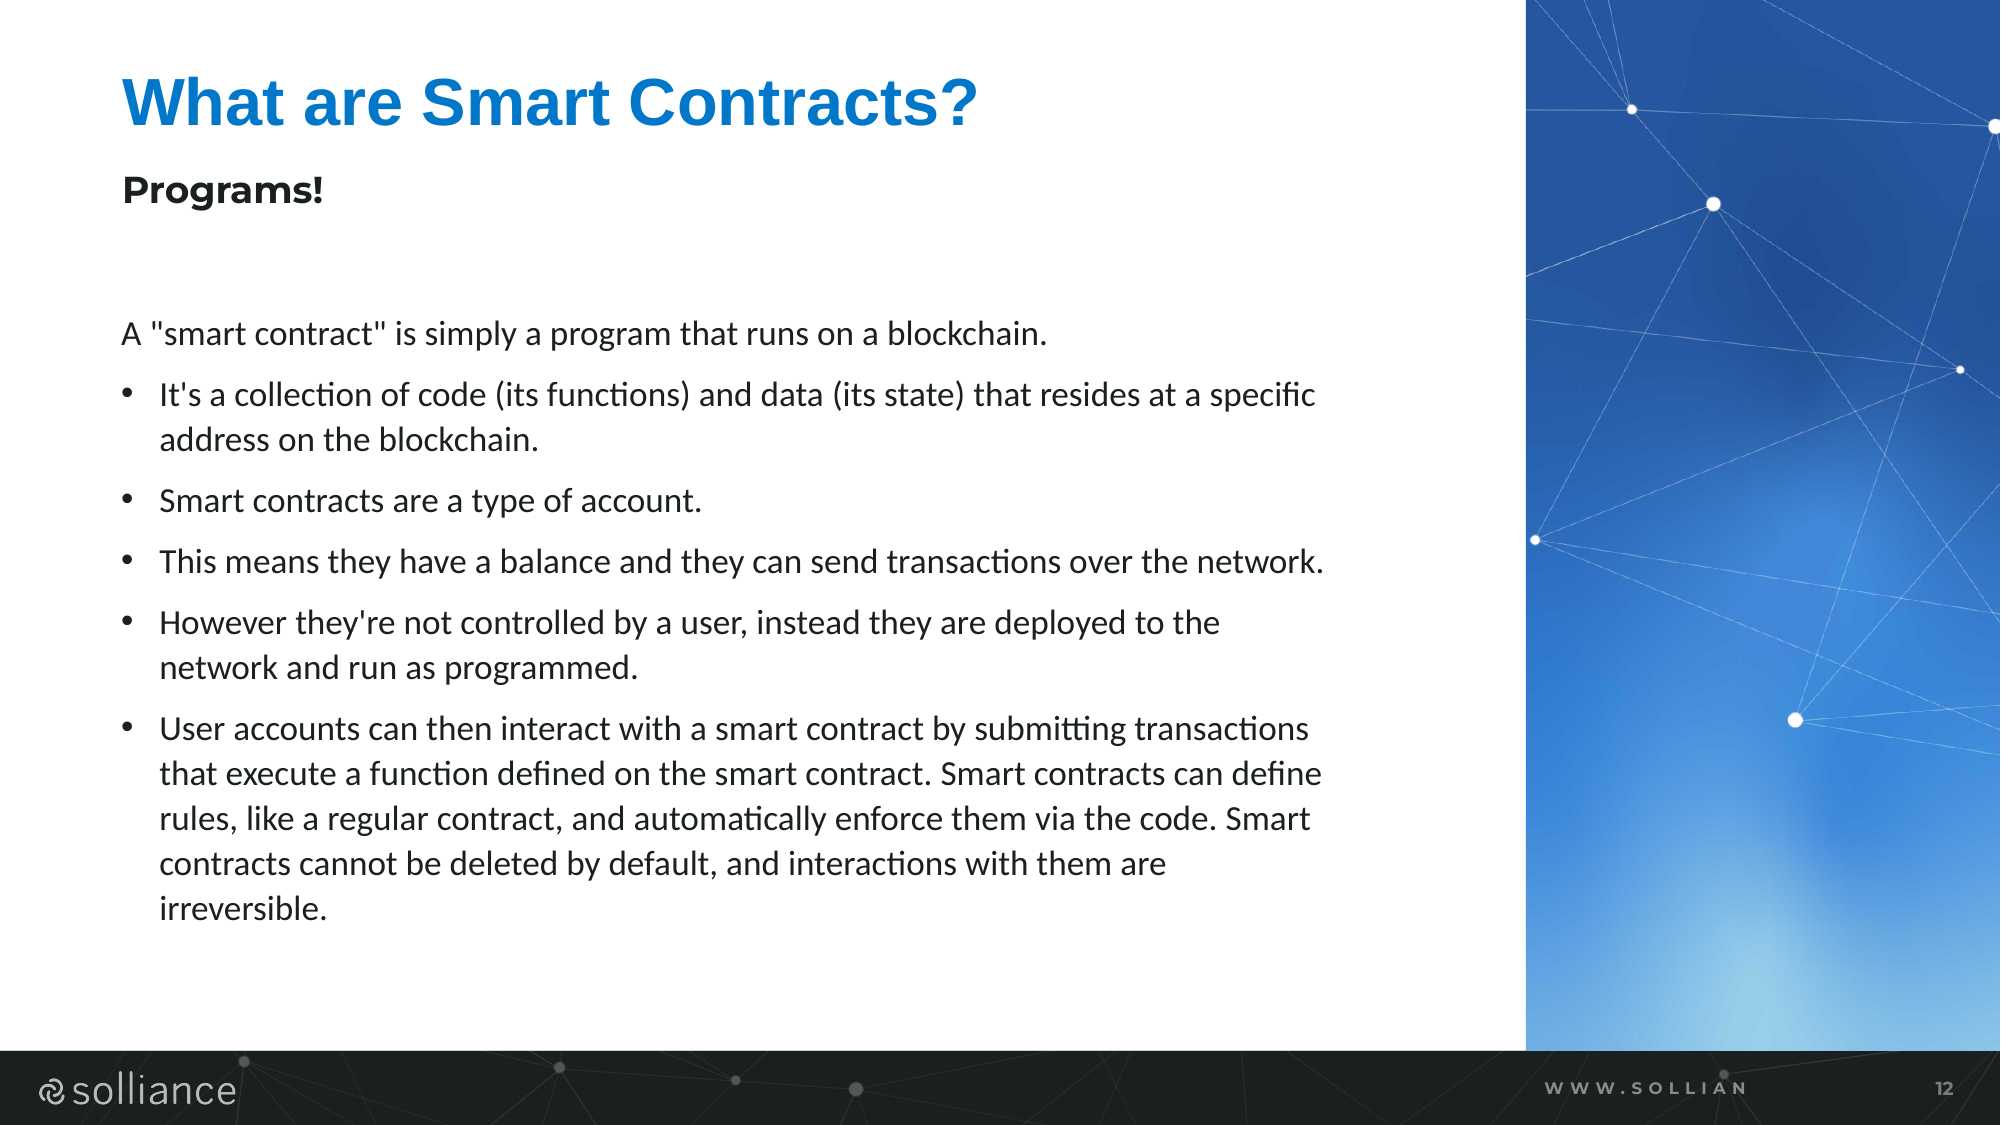

# What are Smart Contracts?
Programs!
A "smart contract" is simply a program that runs on a blockchain.
It's a collection of code (its functions) and data (its state) that resides at a specific address on the blockchain.
Smart contracts are a type of account.
This means they have a balance and they can send transactions over the network.
However they're not controlled by a user, instead they are deployed to the network and run as programmed.
User accounts can then interact with a smart contract by submitting transactions that execute a function defined on the smart contract. Smart contracts can define rules, like a regular contract, and automatically enforce them via the code. Smart contracts cannot be deleted by default, and interactions with them are irreversible.

WWW.SOLLIANCE.NET
12